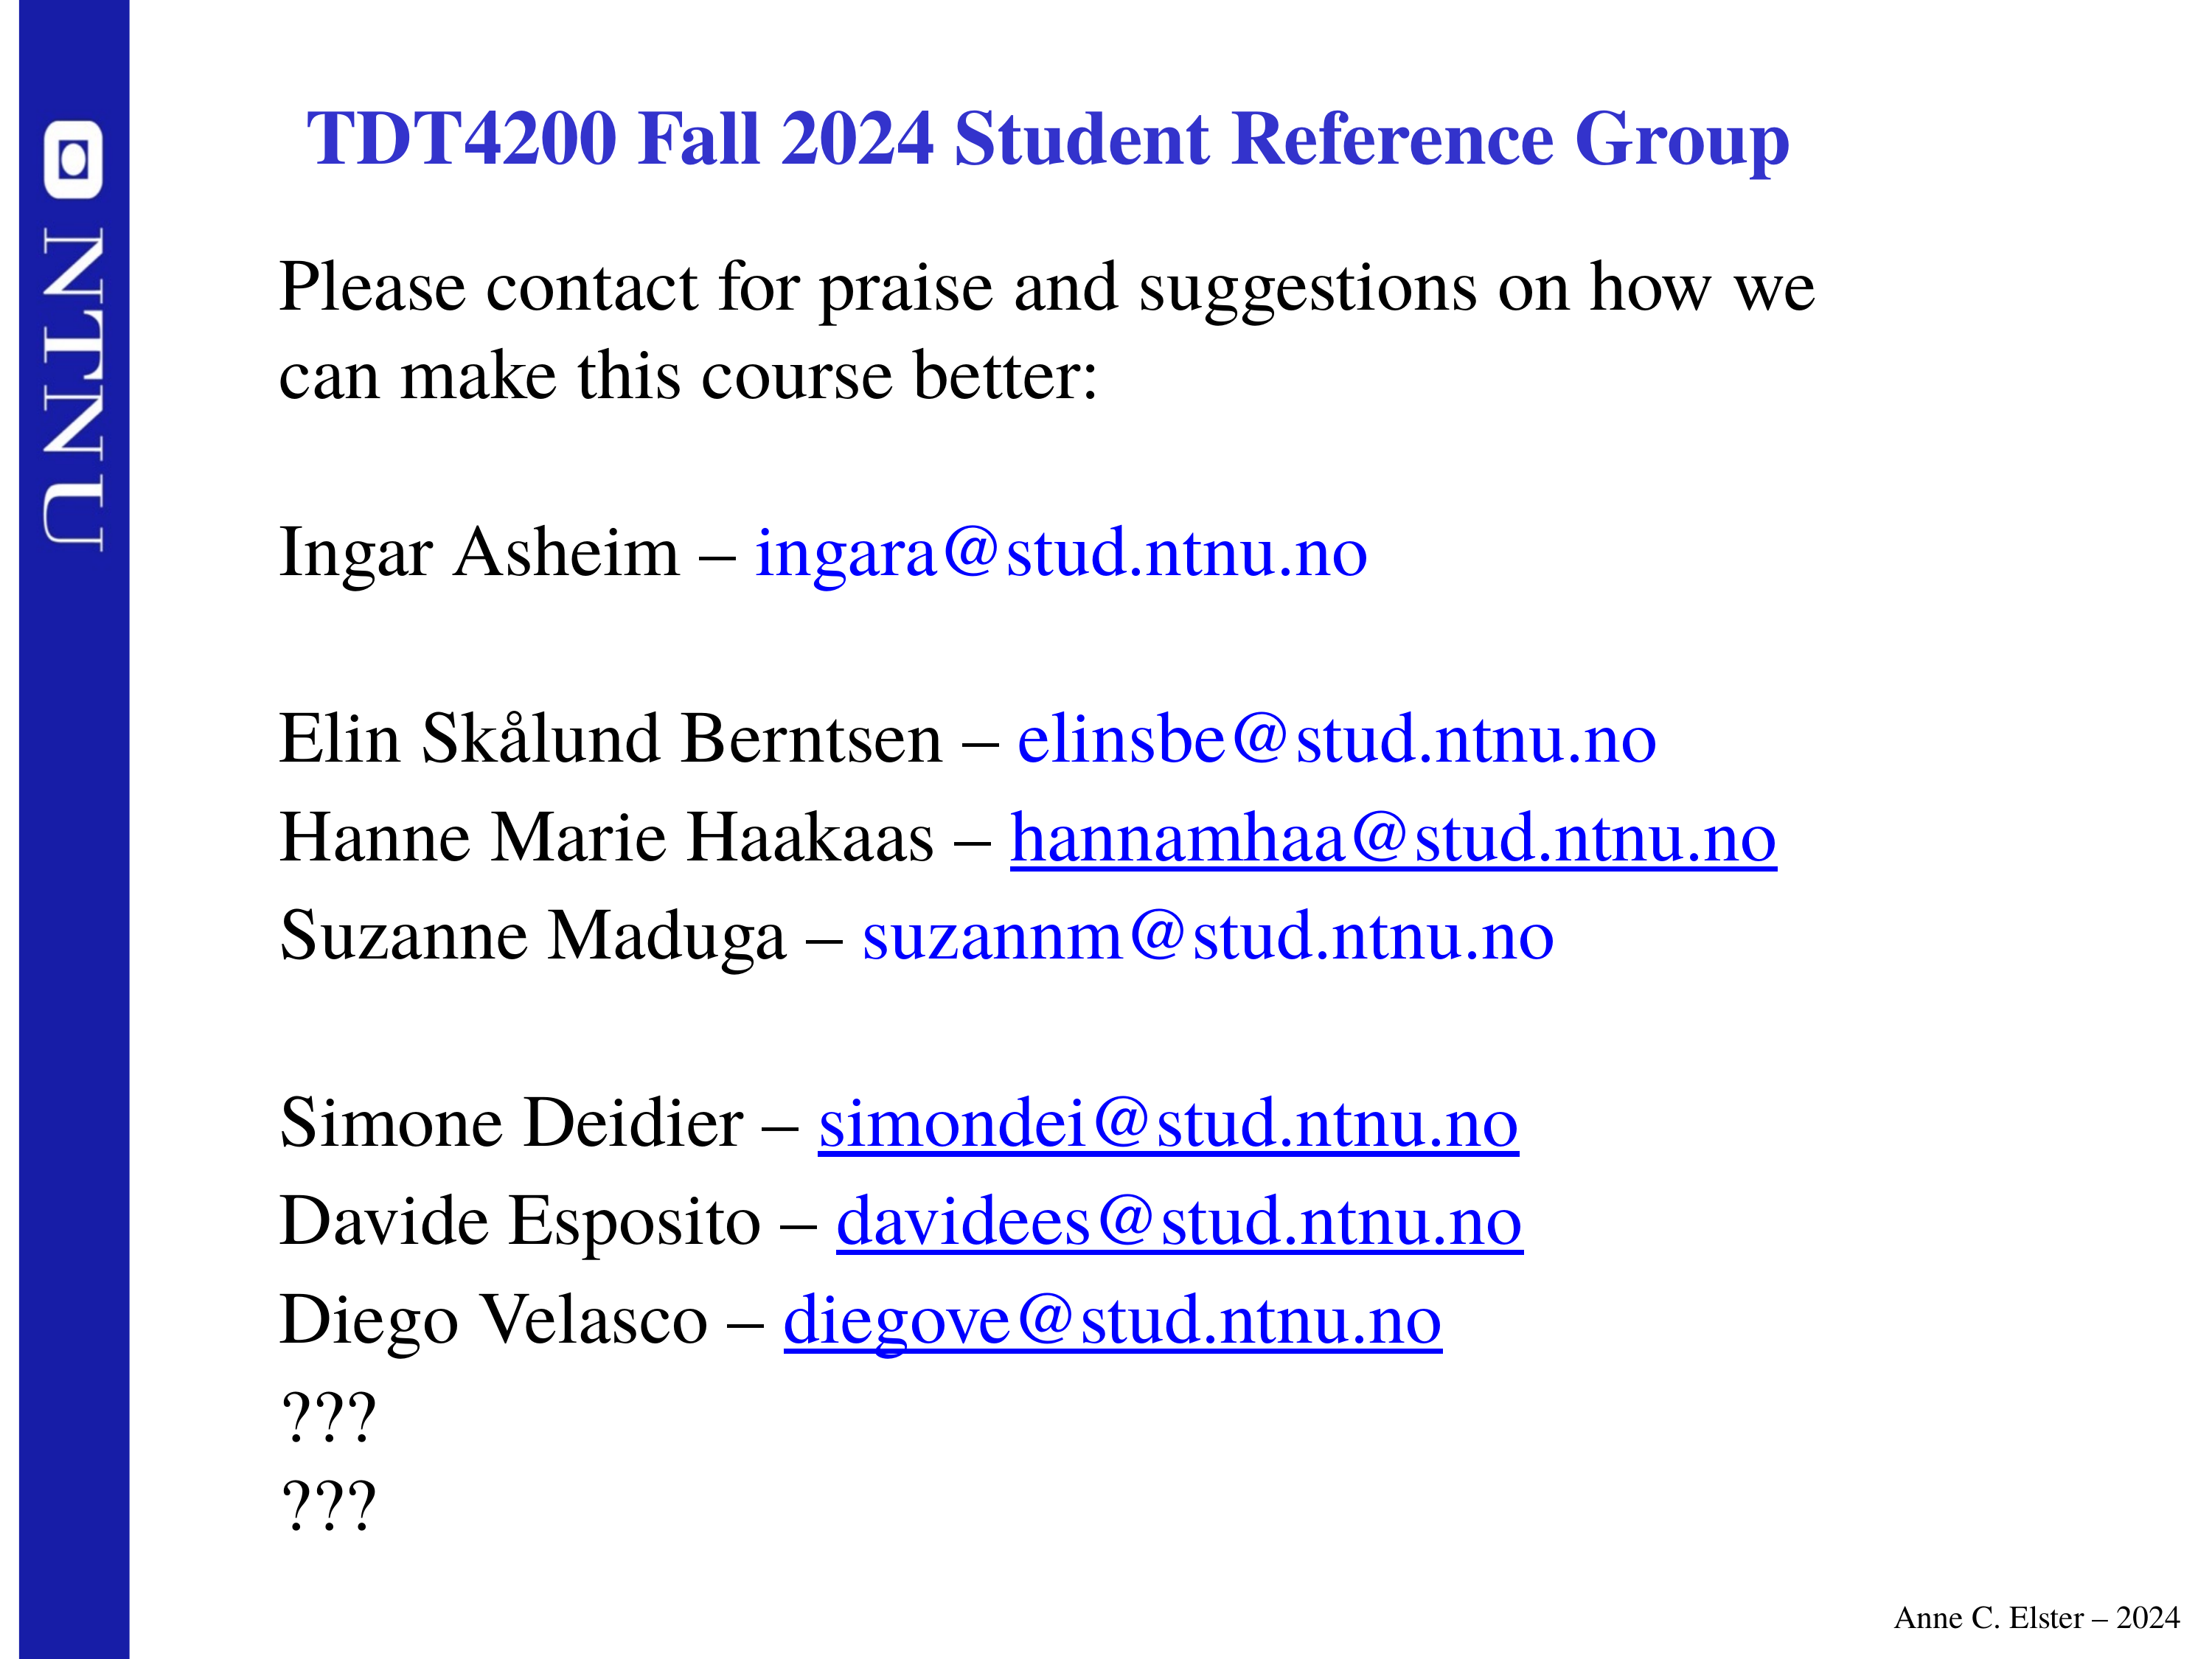

TDT4200 Fall 2024 Student Reference Group
Please contact for praise and suggestions on how we
can make this course better:

Ingar Asheim – ingara@stud.ntnu.no

Elin Skålund Berntsen – elinsbe@stud.ntnu.no
Hanne Marie Haakaas – hannamhaa@stud.ntnu.no
Suzanne Maduga – suzannm@stud.ntnu.no

Simone Deidier – simondei@stud.ntnu.no
Davide Esposito – davidees@stud.ntnu.no
Diego Velasco – diegove@stud.ntnu.no
???
???

91
Anne C. Elster – 2024